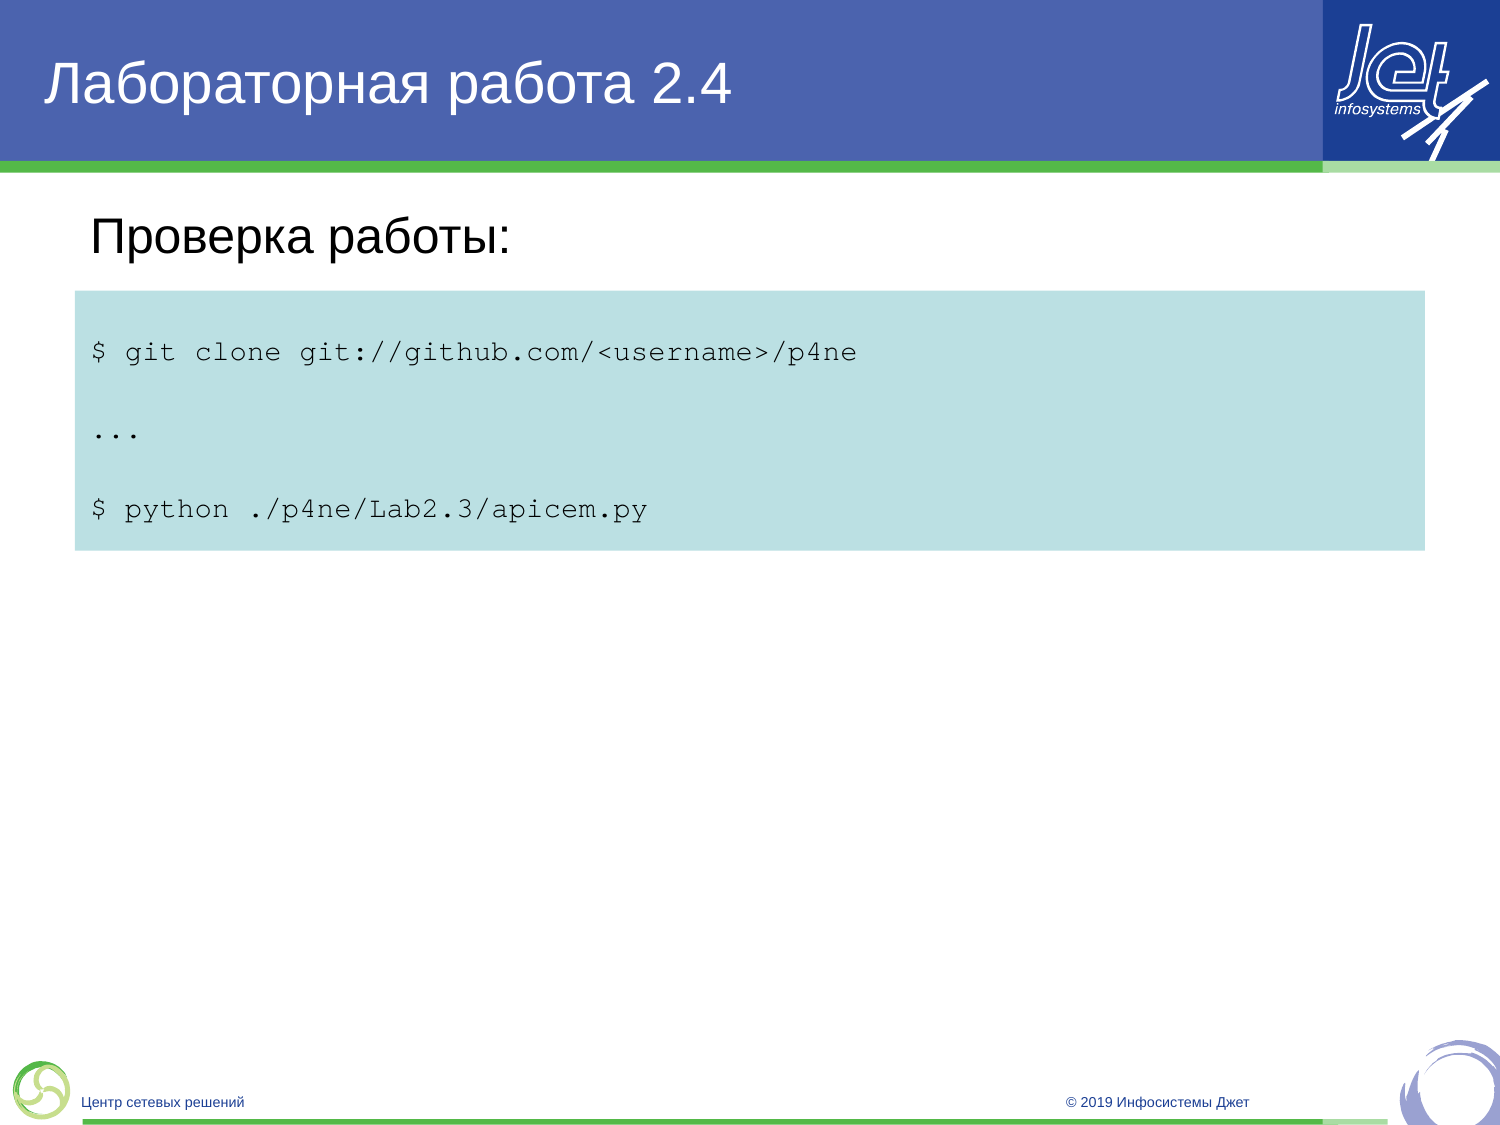

# Лабораторная работа 2.4
Проверка работы:

$ git clone git://github.com/<username>/p4ne
...
$ python ./p4ne/Lab2.3/apicem.py